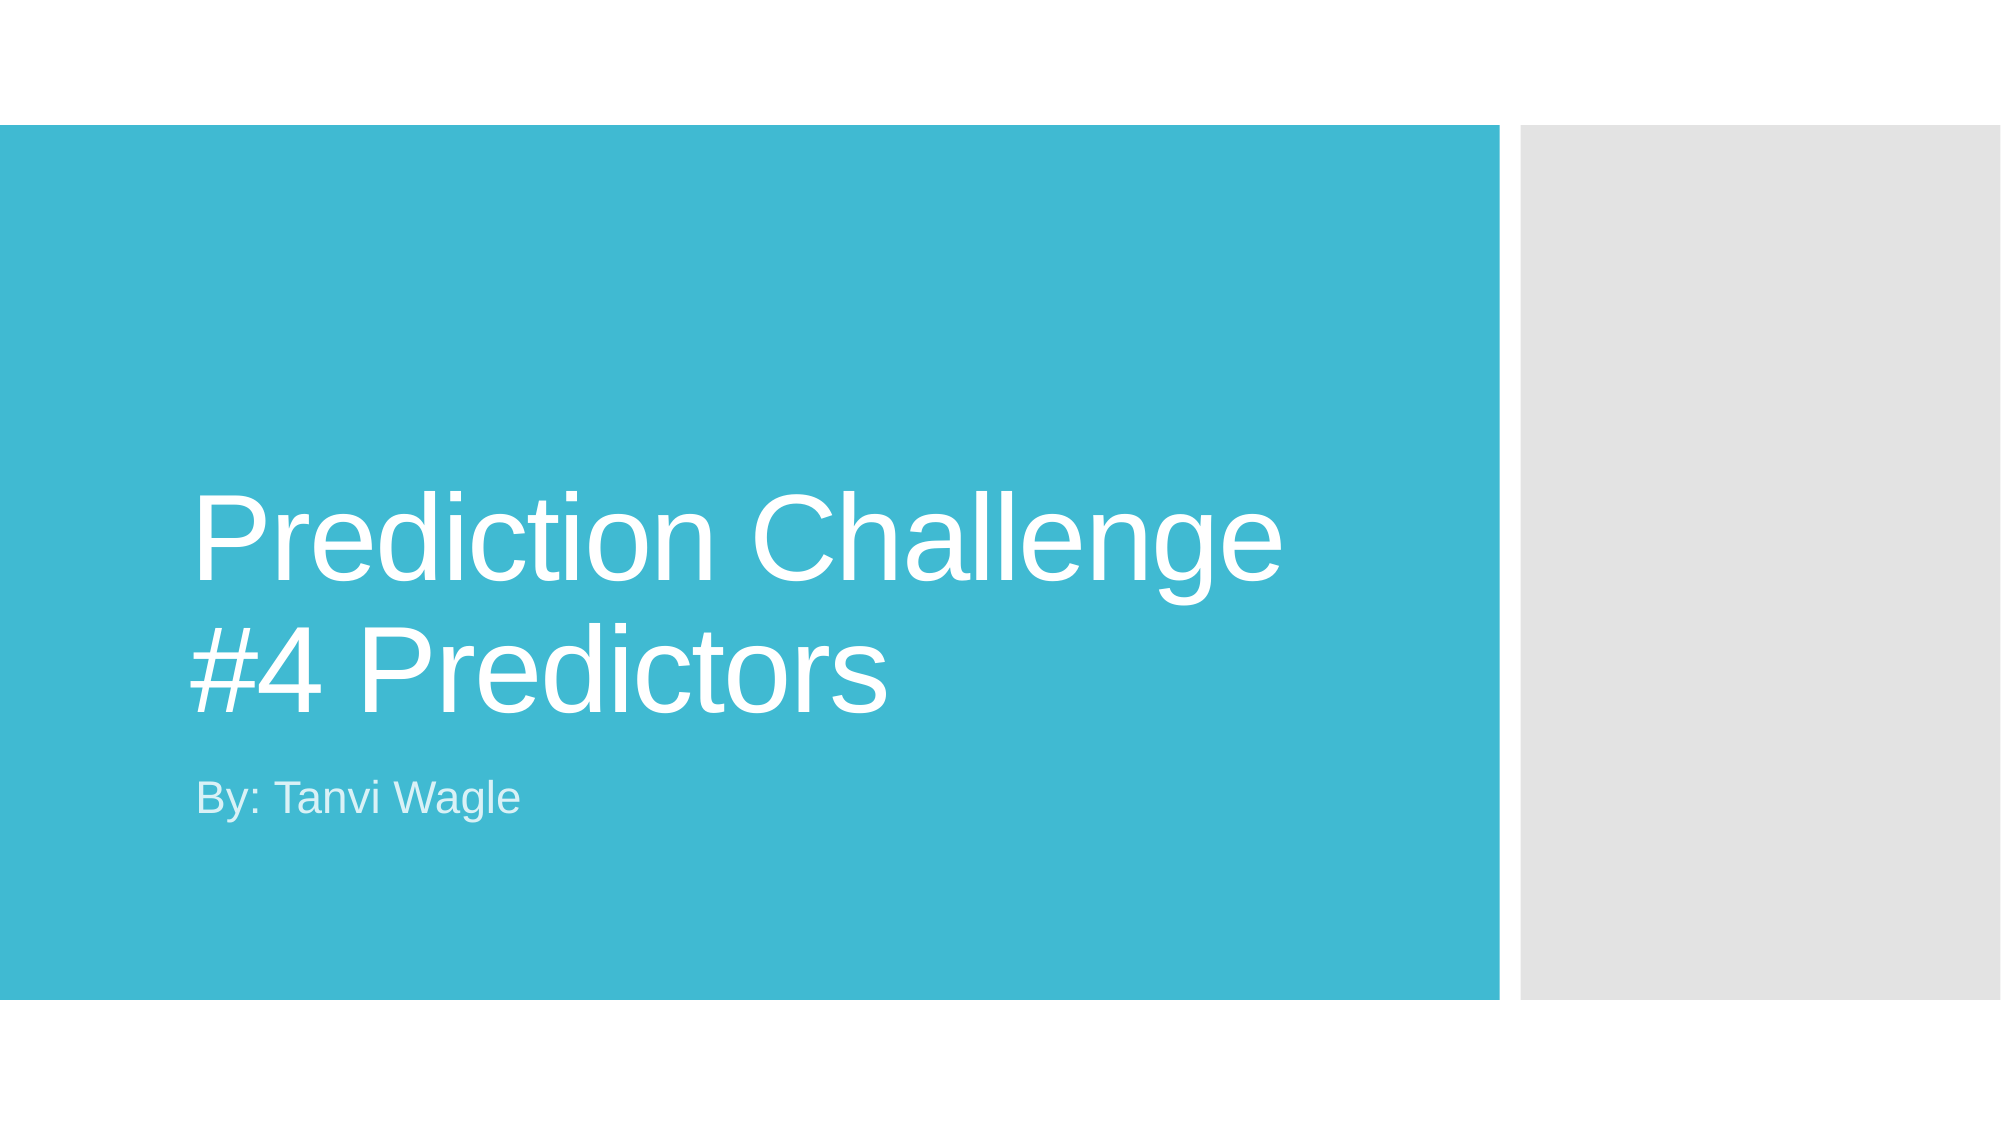

# Prediction Challenge #4 Predictors
By: Tanvi Wagle